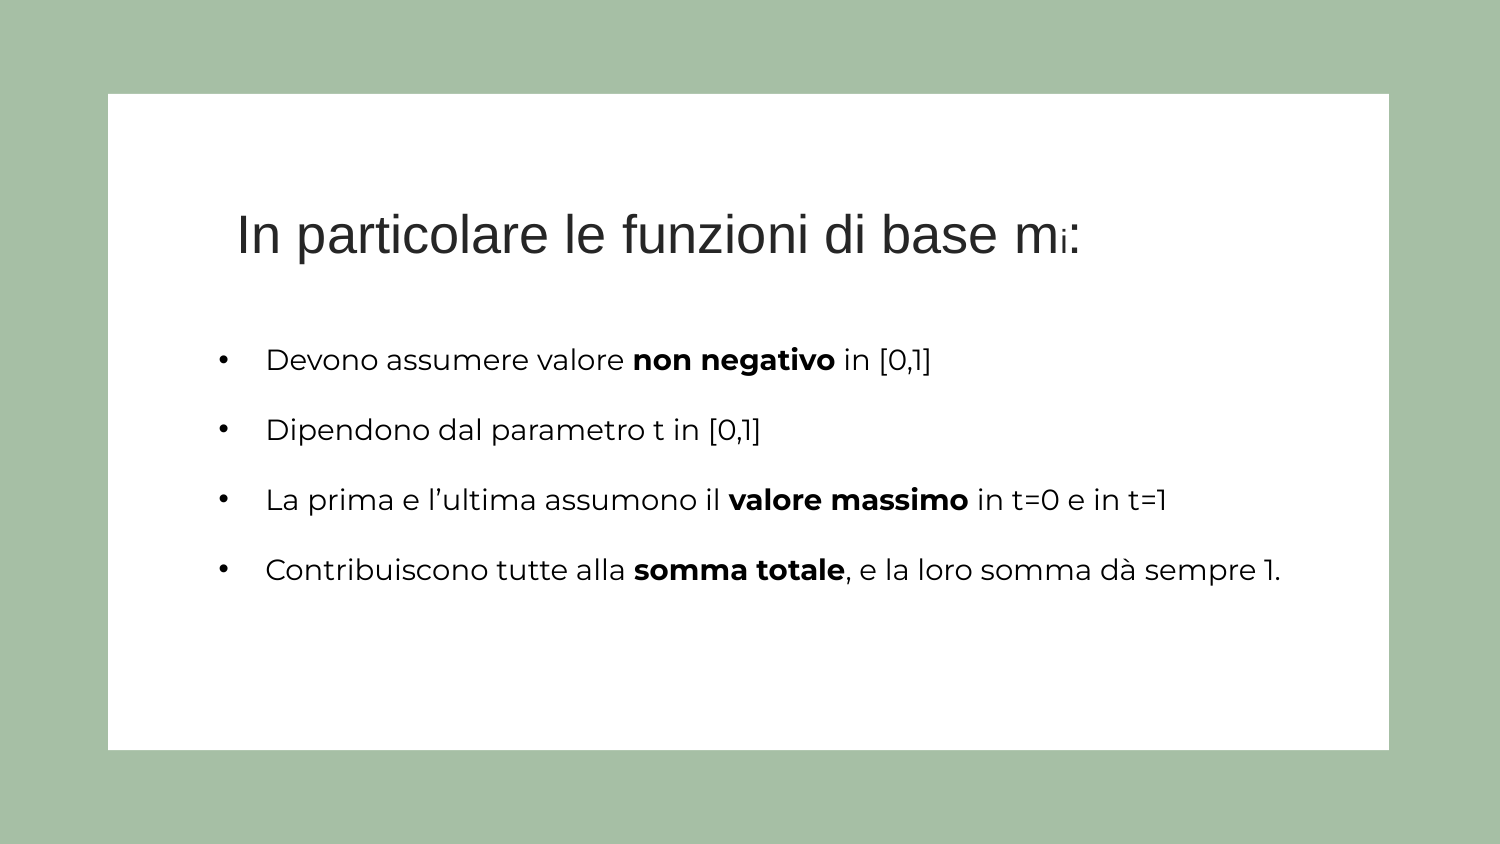

In particolare le funzioni di base mi:

Devono assumere valore non negativo in [0,1]

Dipendono dal parametro t in [0,1]

La prima e l’ultima assumono il valore massimo in t=0 e in t=1

Contribuiscono tutte alla somma totale, e la loro somma dà sempre 1.